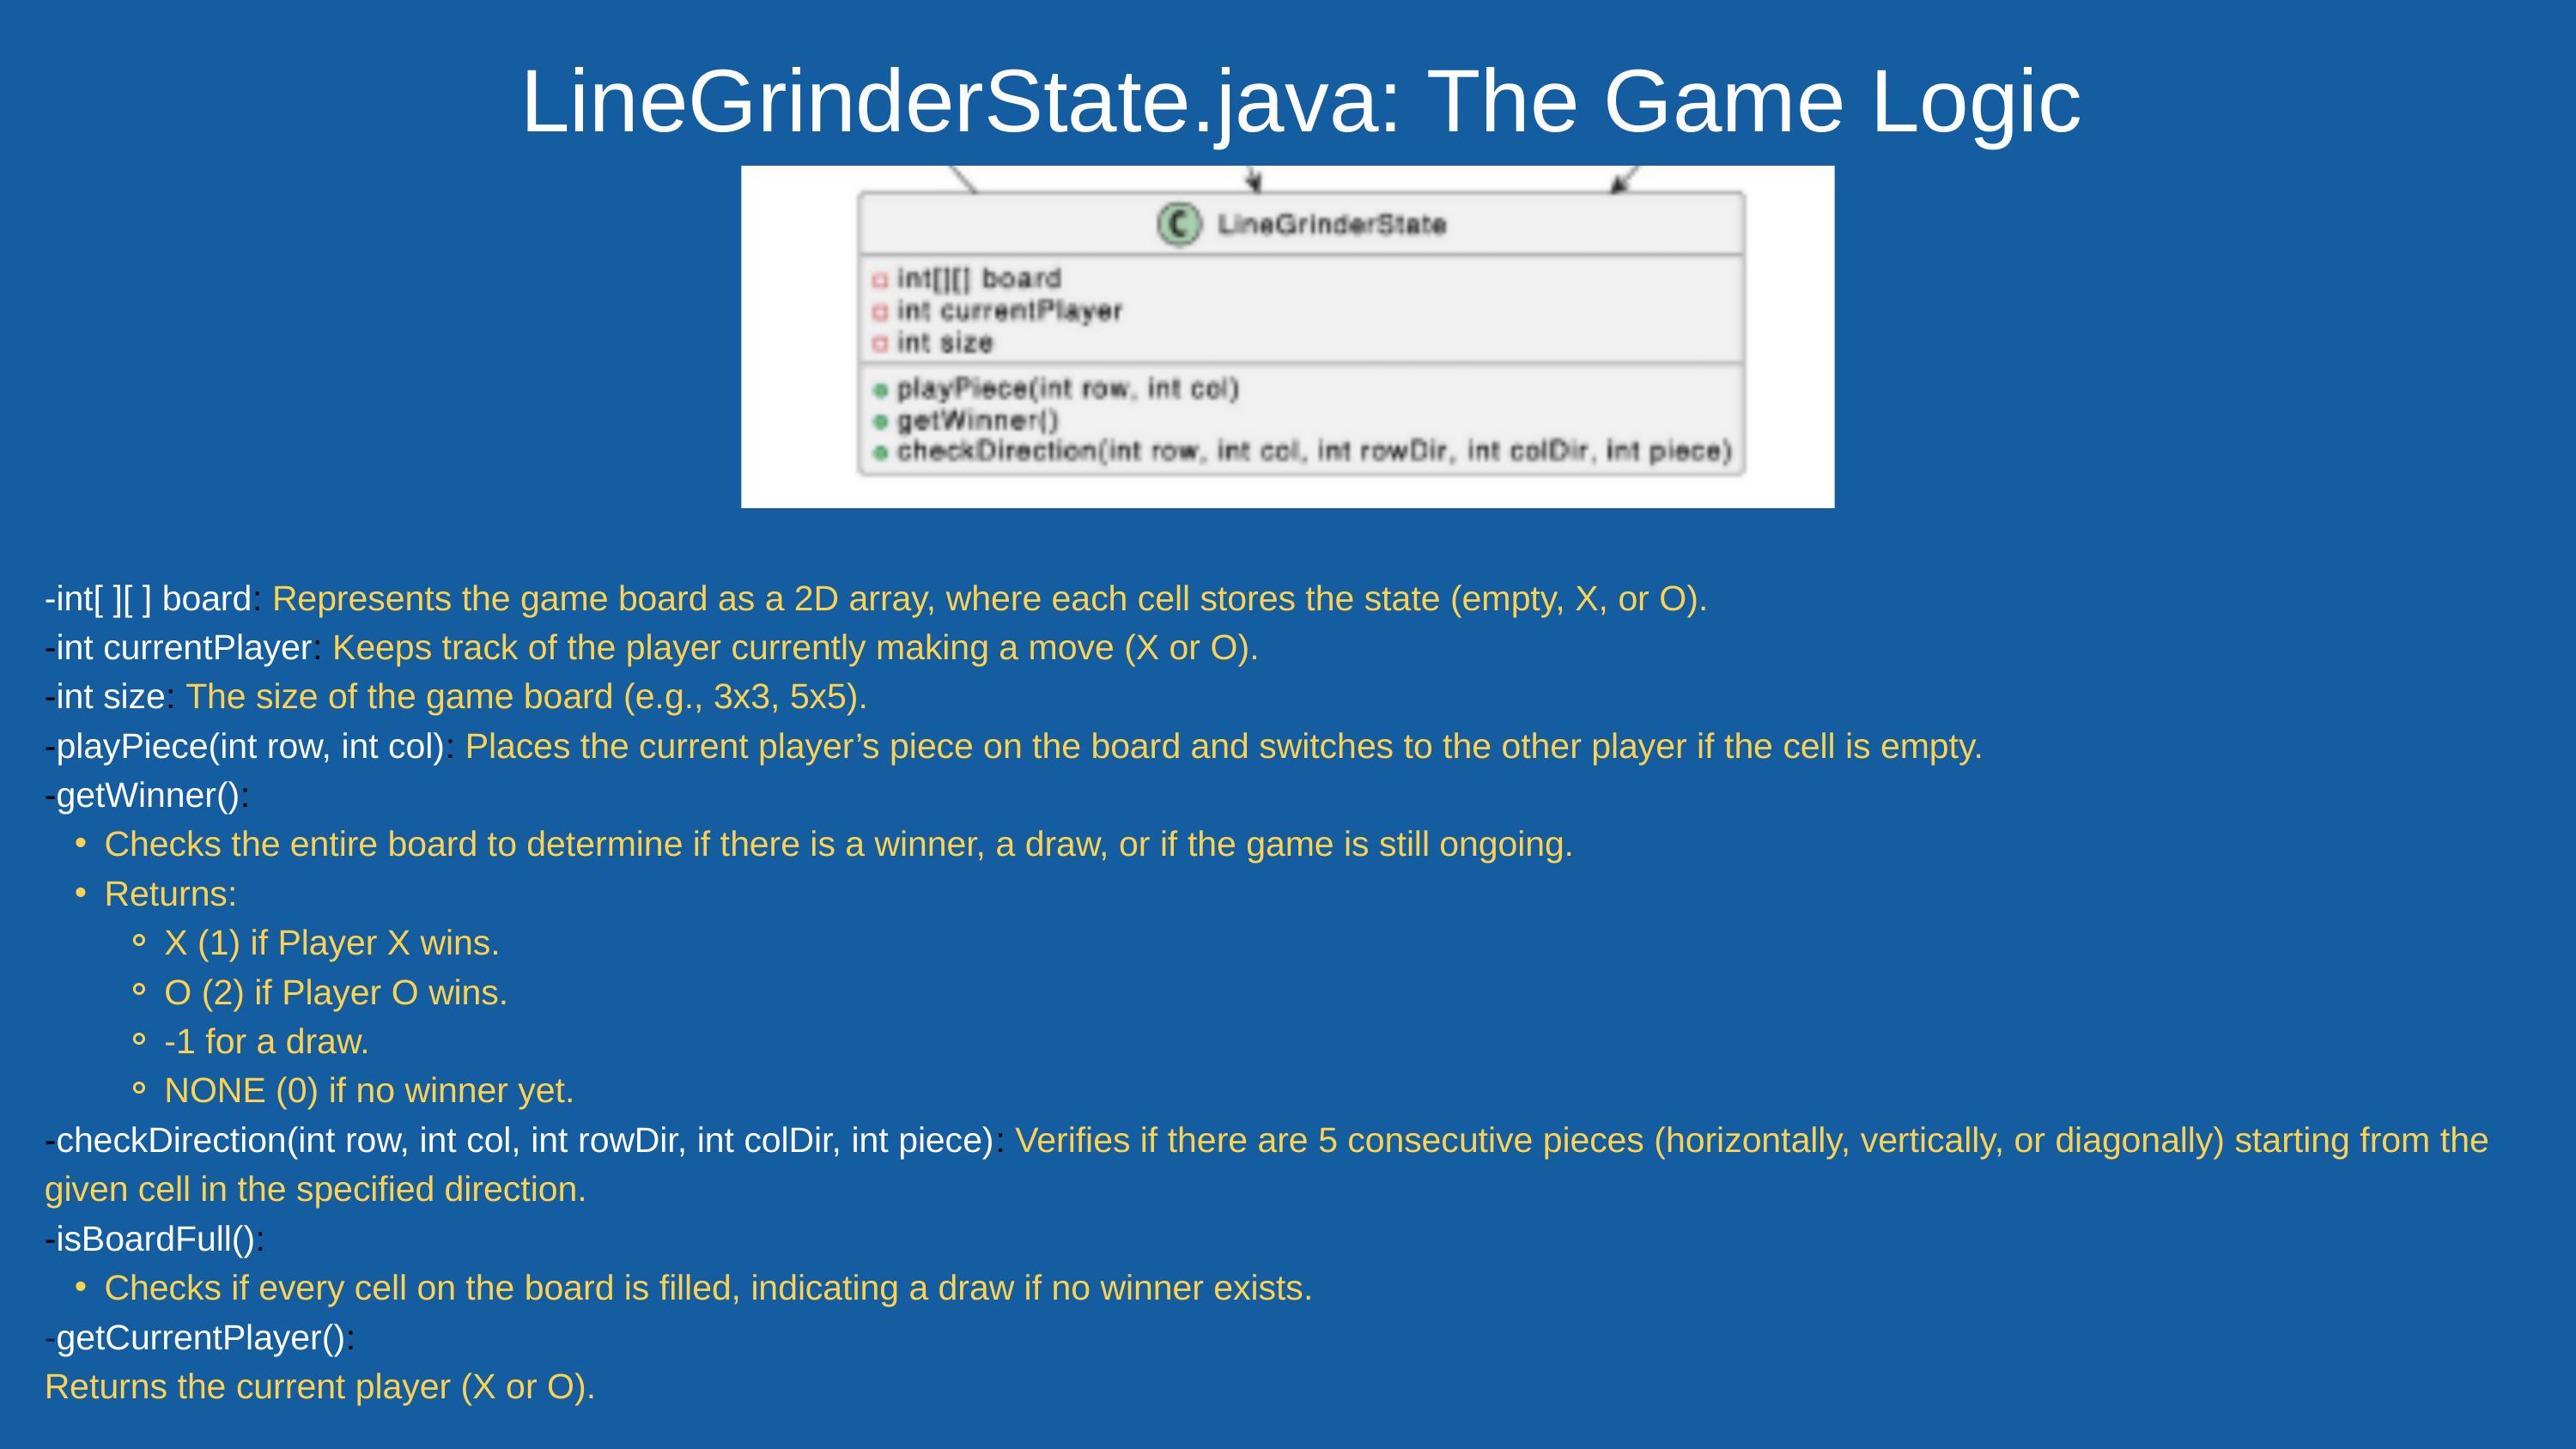

LineGrinderState.java: The Game Logic

-int[ ][ ] board: Represents the game board as a 2D array, where each cell stores the state (empty, X, or O).
-int currentPlayer: Keeps track of the player currently making a move (X or O).
-int size: The size of the game board (e.g., 3x3, 5x5).
-playPiece(int row, int col): Places the current player’s piece on the board and switches to the other player if the cell is empty.
-getWinner():
Checks the entire board to determine if there is a winner, a draw, or if the game is still ongoing.
Returns:
X (1) if Player X wins.
O (2) if Player O wins.
-1 for a draw.
NONE (0) if no winner yet.
-checkDirection(int row, int col, int rowDir, int colDir, int piece): Verifies if there are 5 consecutive pieces (horizontally, vertically, or diagonally) starting from the given cell in the specified direction.
-isBoardFull():
Checks if every cell on the board is filled, indicating a draw if no winner exists.
-getCurrentPlayer():
Returns the current player (X or O).